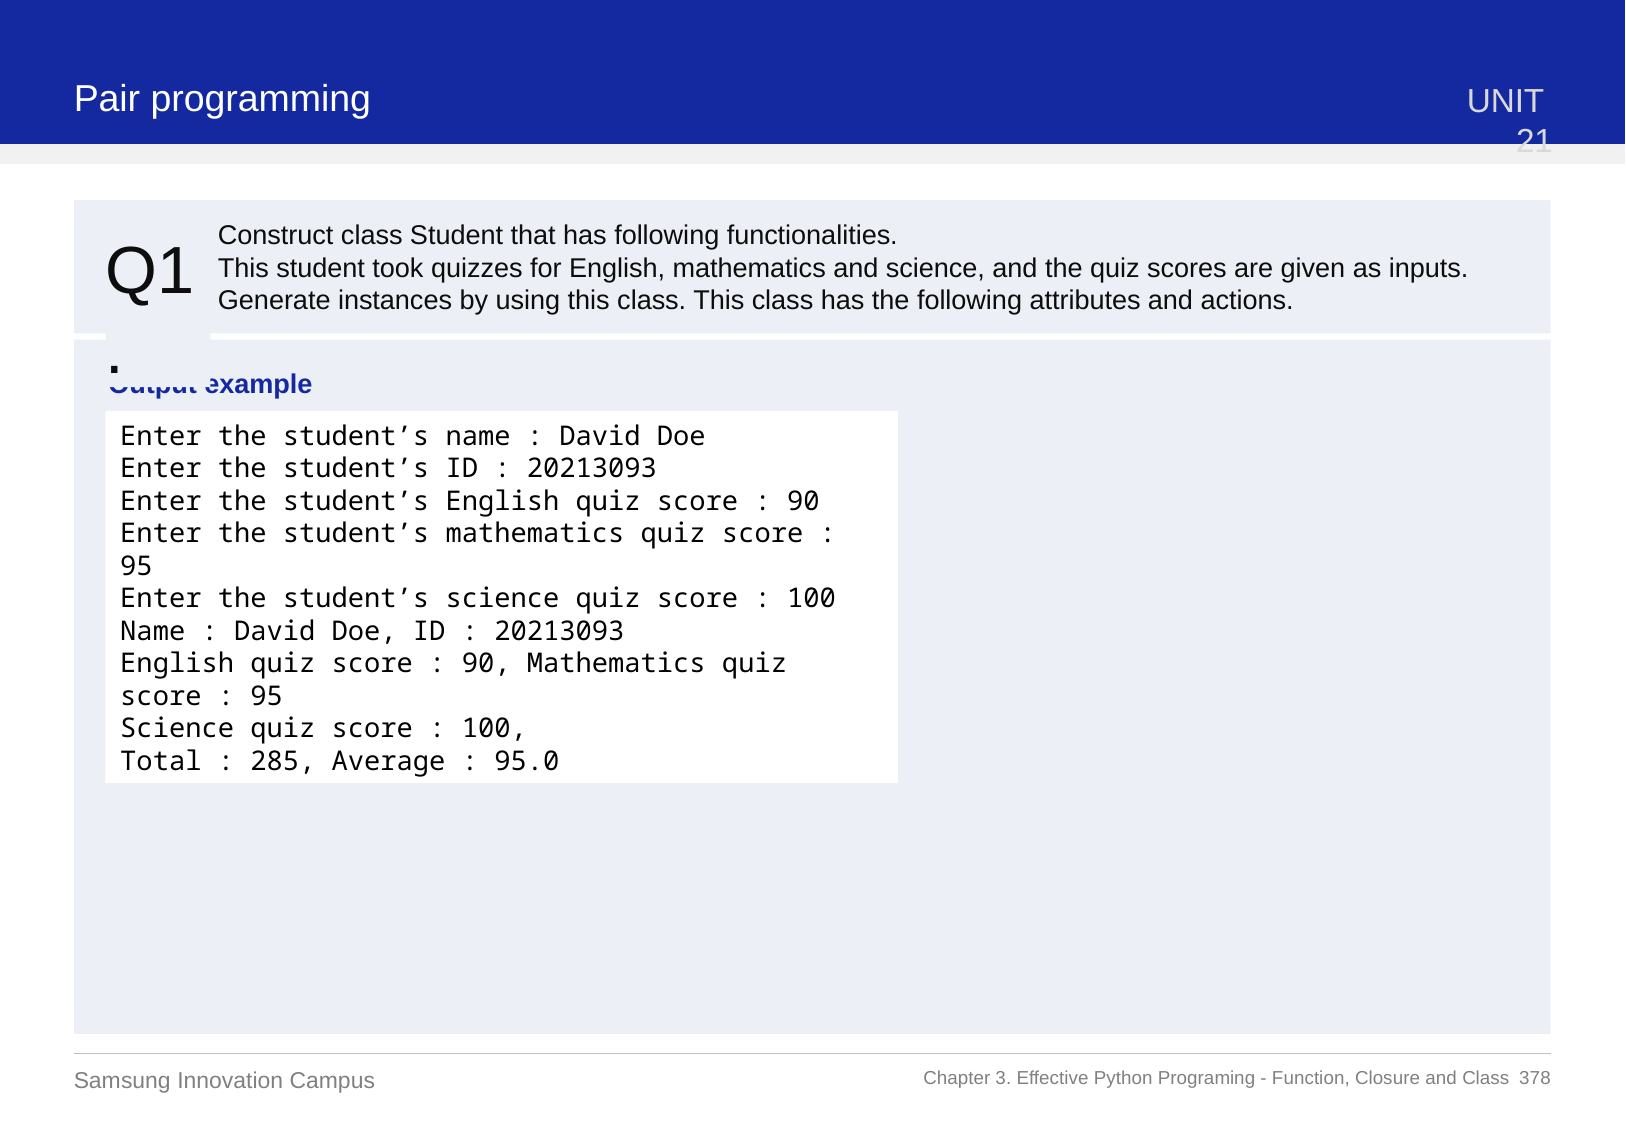

Pair programming
UNIT  21
Construct class Student that has following functionalities.
This student took quizzes for English, mathematics and science, and the quiz scores are given as inputs. Generate instances by using this class. This class has the following attributes and actions.
Q1.
Output example
Enter the student’s name : David Doe
Enter the student’s ID : 20213093
Enter the student’s English quiz score : 90
Enter the student’s mathematics quiz score : 95
Enter the student’s science quiz score : 100
Name : David Doe, ID : 20213093
English quiz score : 90, Mathematics quiz score : 95
Science quiz score : 100,
Total : 285, Average : 95.0